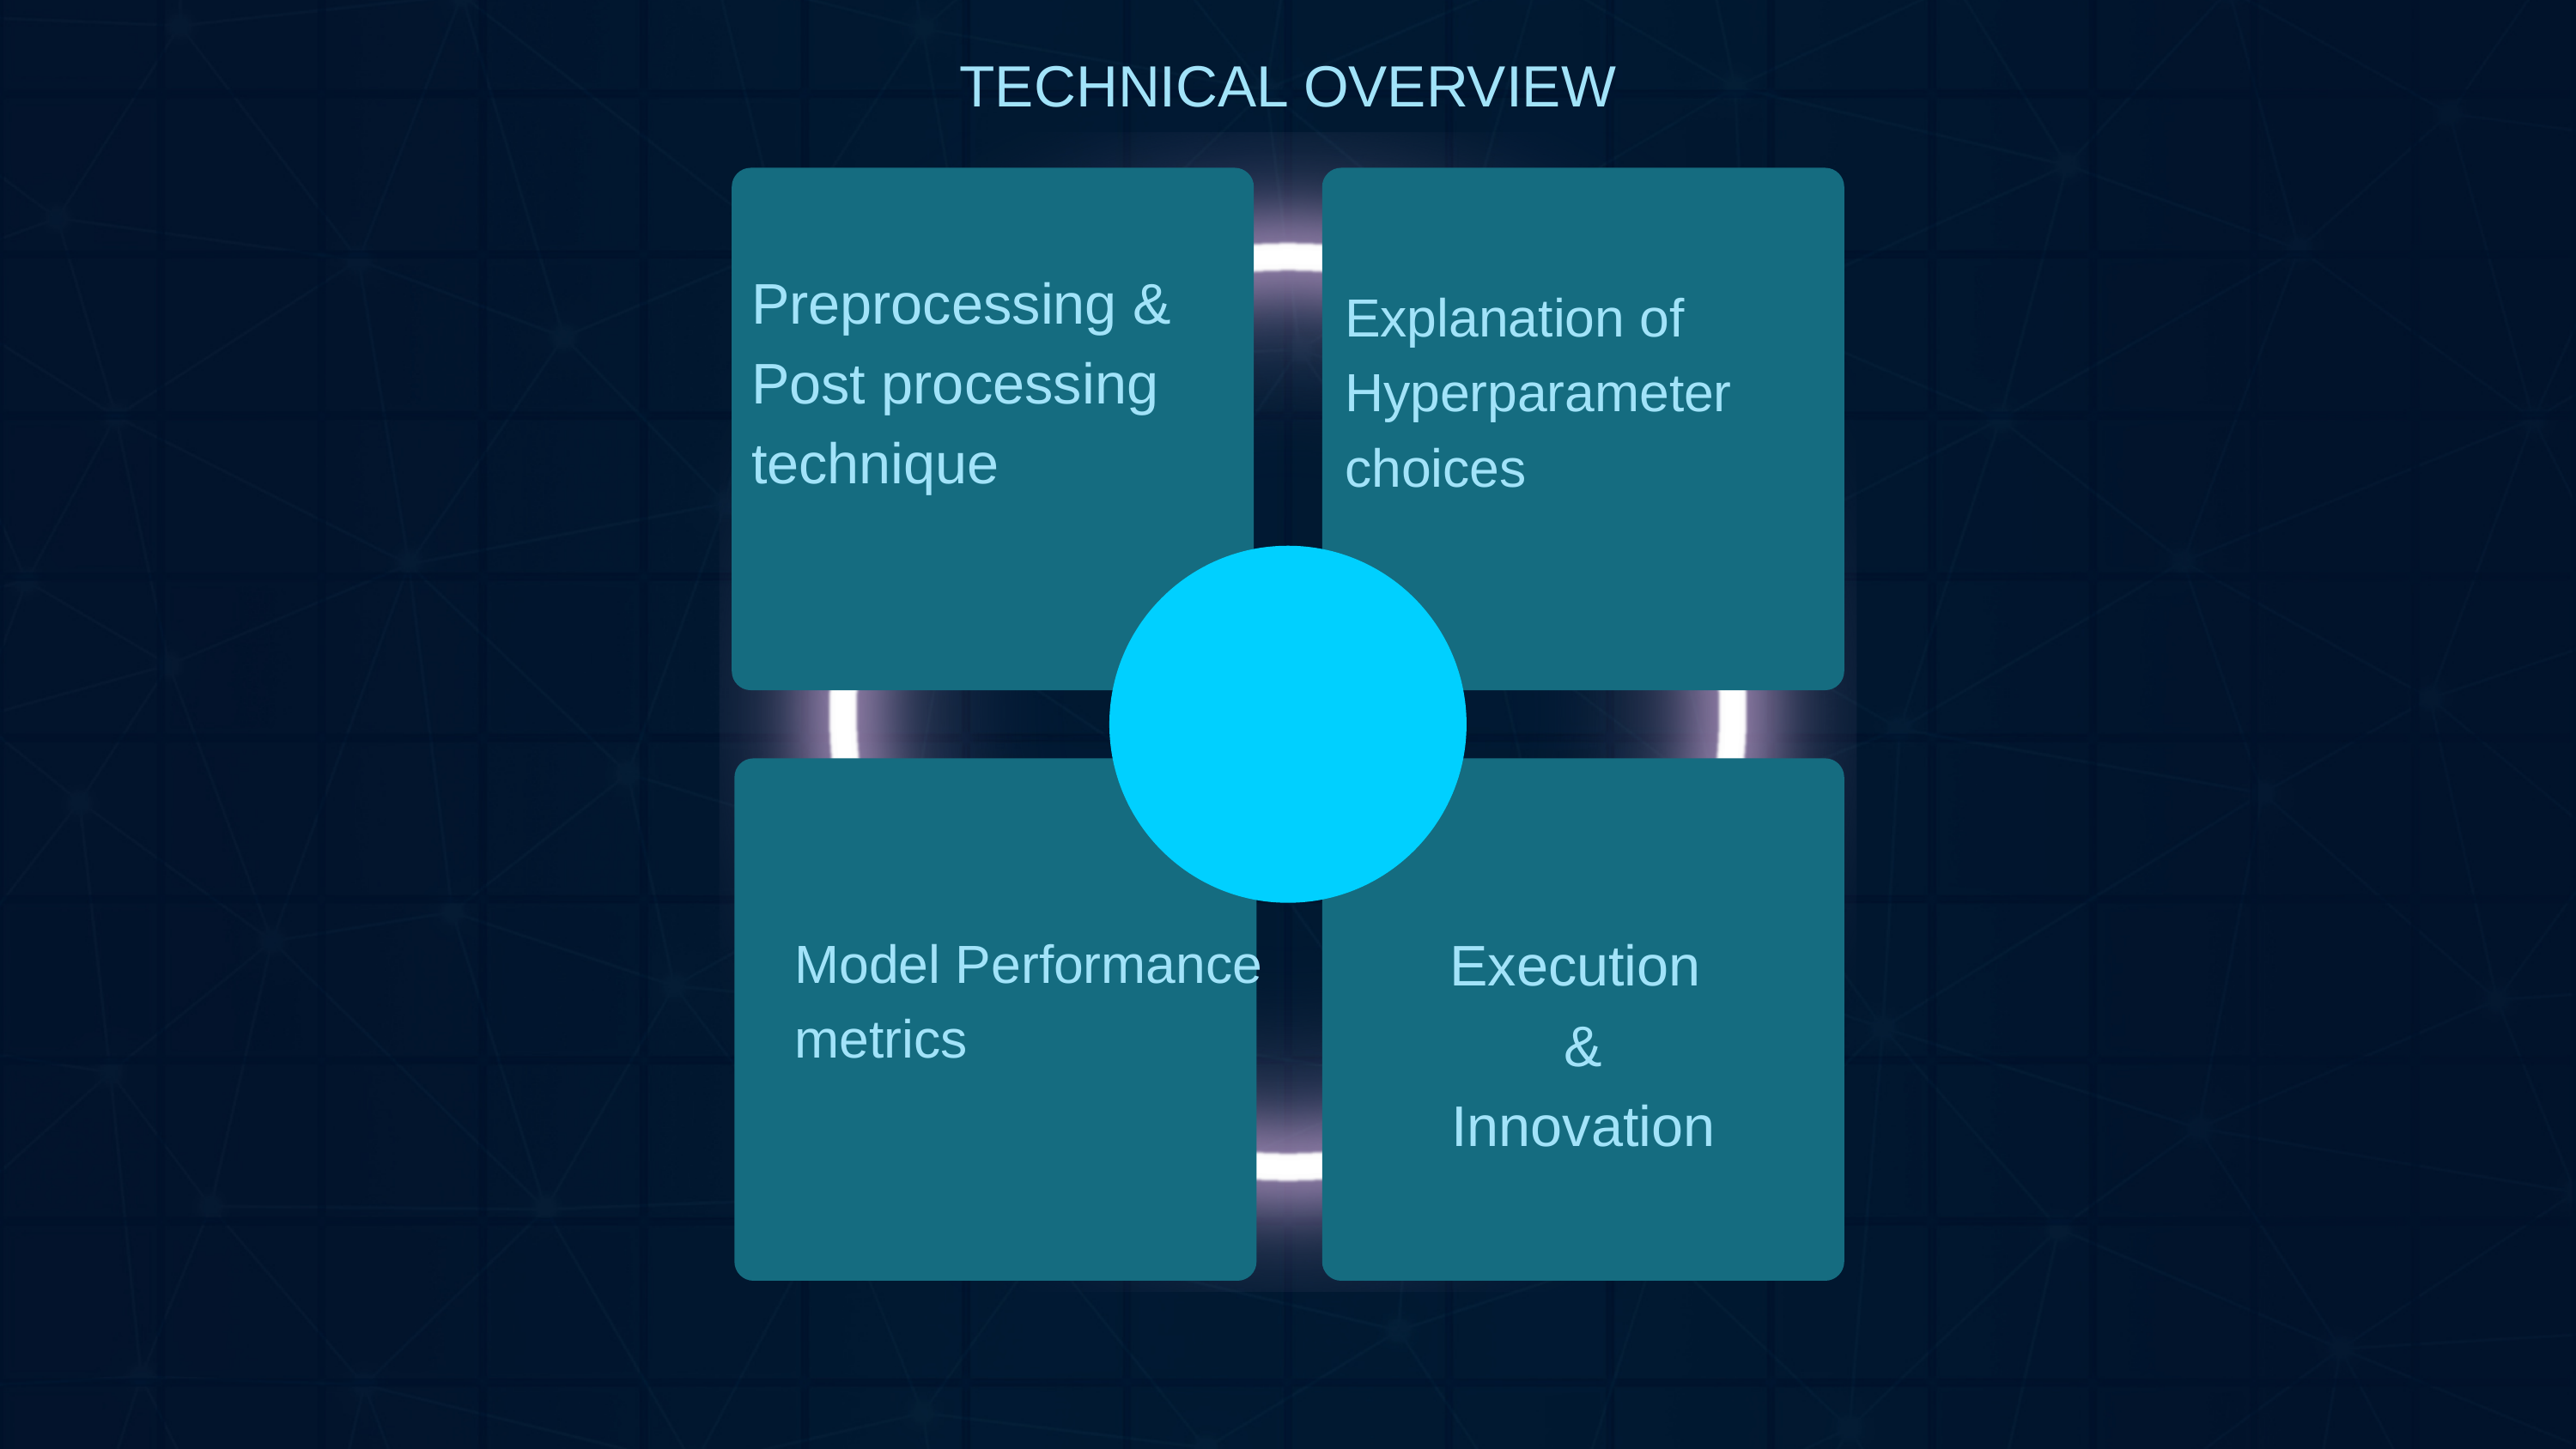

TECHNICAL OVERVIEW

Preprocessing & Post processing technique
Explanation of
Hyperparameter
choices

Execution
&
Innovation
Model Performance metrics